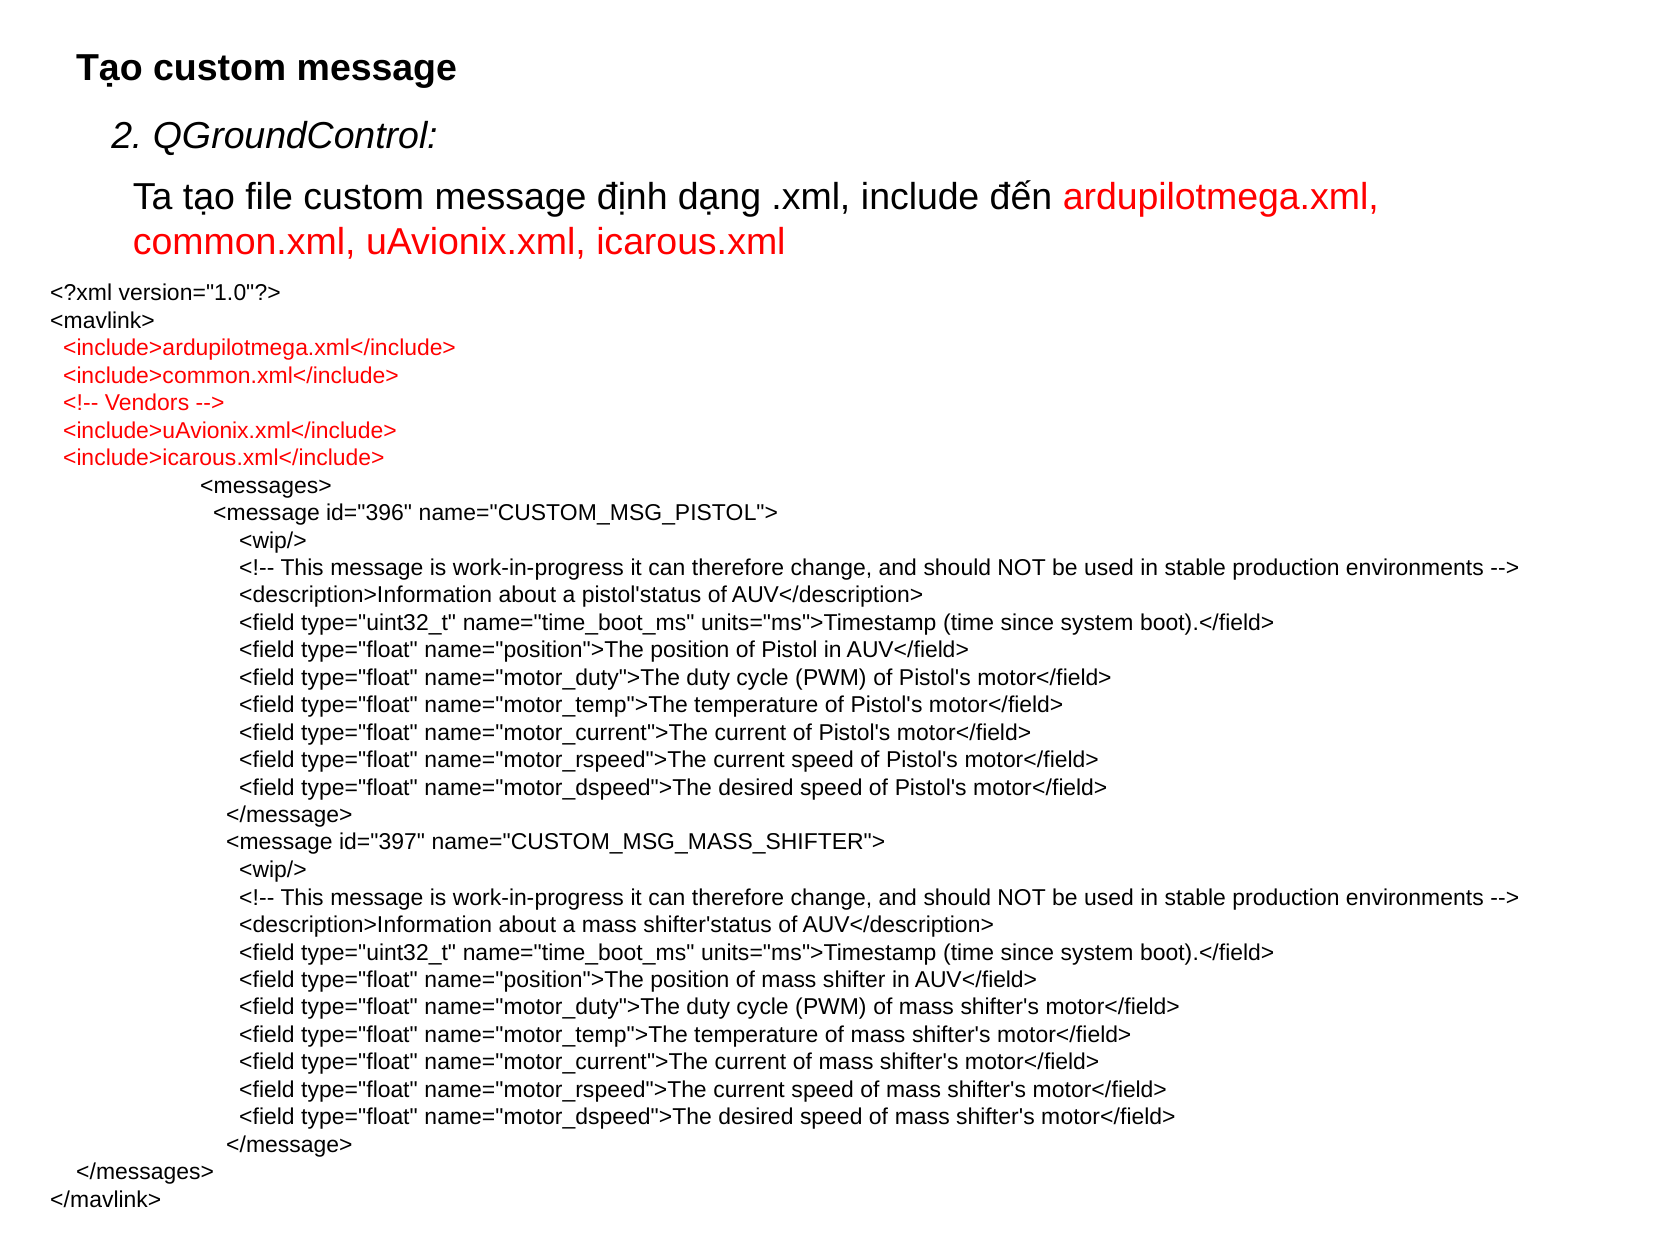

Tạo custom message
2. QGroundControl:
Ta tạo file custom message định dạng .xml, include đến ardupilotmega.xml, common.xml, uAvionix.xml, icarous.xml
<?xml version="1.0"?>
<mavlink>
  <include>ardupilotmega.xml</include>
  <include>common.xml</include>
  <!-- Vendors -->
  <include>uAvionix.xml</include>
  <include>icarous.xml</include>
	<messages>
	  <message id="396" name="CUSTOM_MSG_PISTOL">
	      <wip/>
	      <!-- This message is work-in-progress it can therefore change, and should NOT be used in stable production environments -->
	      <description>Information about a pistol'status of AUV</description>
	      <field type="uint32_t" name="time_boot_ms" units="ms">Timestamp (time since system boot).</field>
	      <field type="float" name="position">The position of Pistol in AUV</field>
	      <field type="float" name="motor_duty">The duty cycle (PWM) of Pistol's motor</field>
	      <field type="float" name="motor_temp">The temperature of Pistol's motor</field>
	      <field type="float" name="motor_current">The current of Pistol's motor</field>
	      <field type="float" name="motor_rspeed">The current speed of Pistol's motor</field>
	      <field type="float" name="motor_dspeed">The desired speed of Pistol's motor</field>
	    </message>
	    <message id="397" name="CUSTOM_MSG_MASS_SHIFTER">
	      <wip/>
	      <!-- This message is work-in-progress it can therefore change, and should NOT be used in stable production environments -->
	      <description>Information about a mass shifter'status of AUV</description>
	      <field type="uint32_t" name="time_boot_ms" units="ms">Timestamp (time since system boot).</field>
	      <field type="float" name="position">The position of mass shifter in AUV</field>
	      <field type="float" name="motor_duty">The duty cycle (PWM) of mass shifter's motor</field>
	      <field type="float" name="motor_temp">The temperature of mass shifter's motor</field>
	      <field type="float" name="motor_current">The current of mass shifter's motor</field>
	      <field type="float" name="motor_rspeed">The current speed of mass shifter's motor</field>
	      <field type="float" name="motor_dspeed">The desired speed of mass shifter's motor</field>
	    </message>
    </messages>
</mavlink>